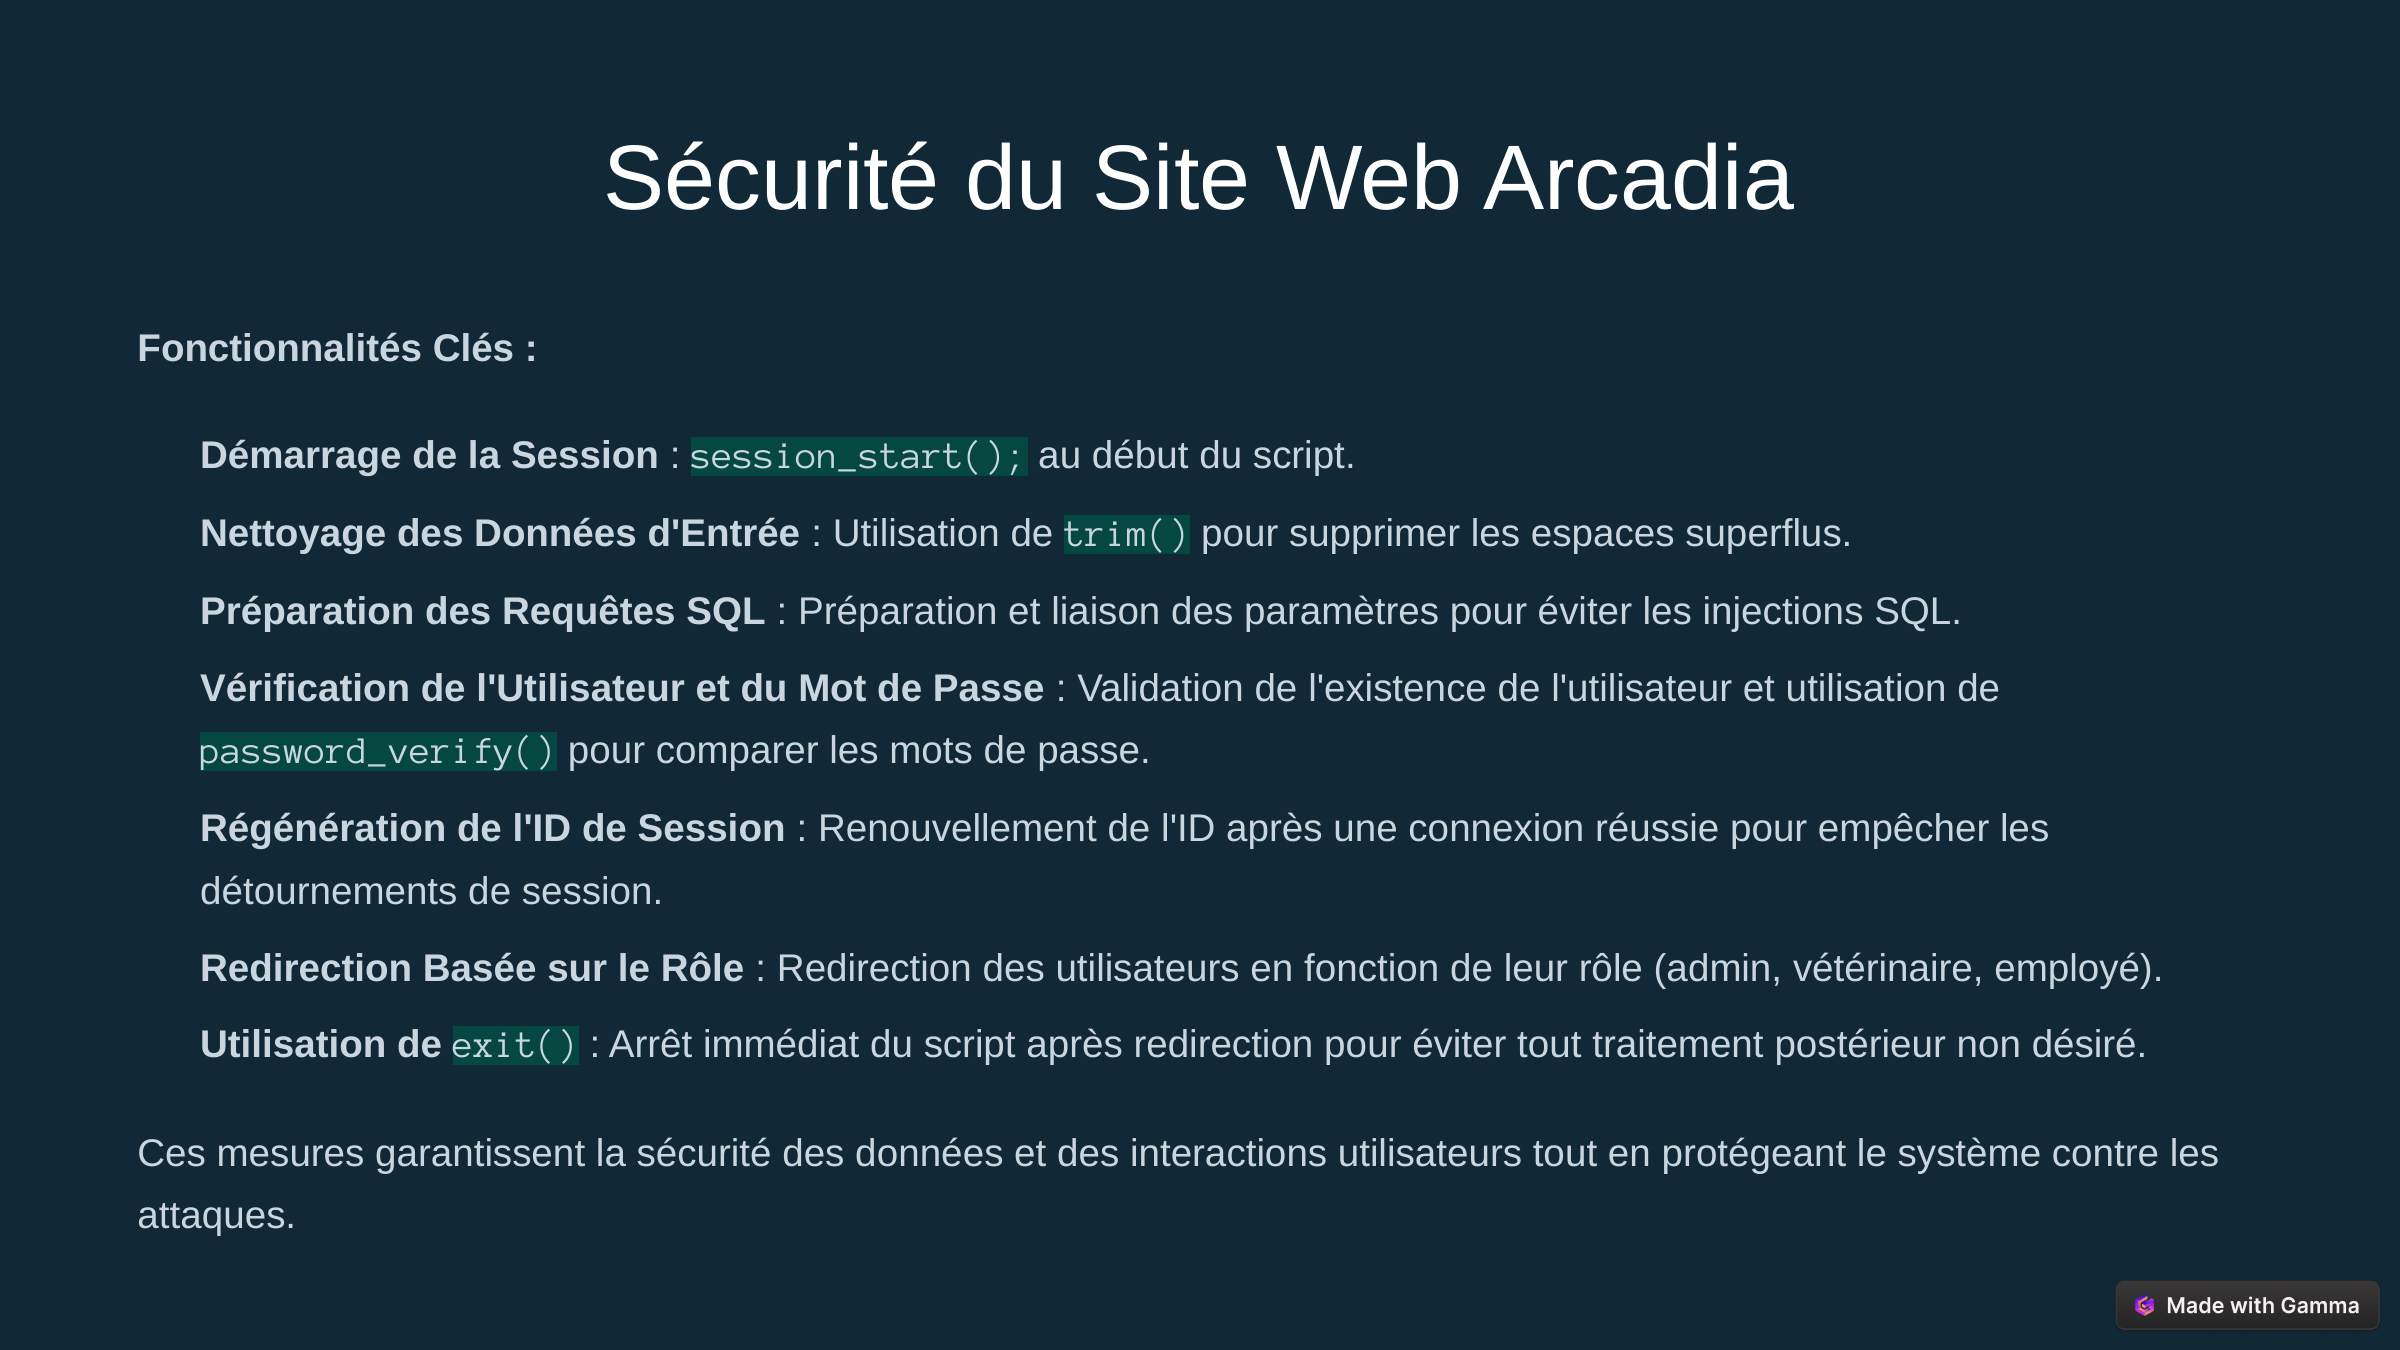

Sécurité du Site Web Arcadia
Fonctionnalités Clés :
Démarrage de la Session : session_start(); au début du script.
Nettoyage des Données d'Entrée : Utilisation de trim() pour supprimer les espaces superflus.
Préparation des Requêtes SQL : Préparation et liaison des paramètres pour éviter les injections SQL.
Vérification de l'Utilisateur et du Mot de Passe : Validation de l'existence de l'utilisateur et utilisation de password_verify() pour comparer les mots de passe.
Régénération de l'ID de Session : Renouvellement de l'ID après une connexion réussie pour empêcher les détournements de session.
Redirection Basée sur le Rôle : Redirection des utilisateurs en fonction de leur rôle (admin, vétérinaire, employé).
Utilisation de exit() : Arrêt immédiat du script après redirection pour éviter tout traitement postérieur non désiré.
Ces mesures garantissent la sécurité des données et des interactions utilisateurs tout en protégeant le système contre les attaques.